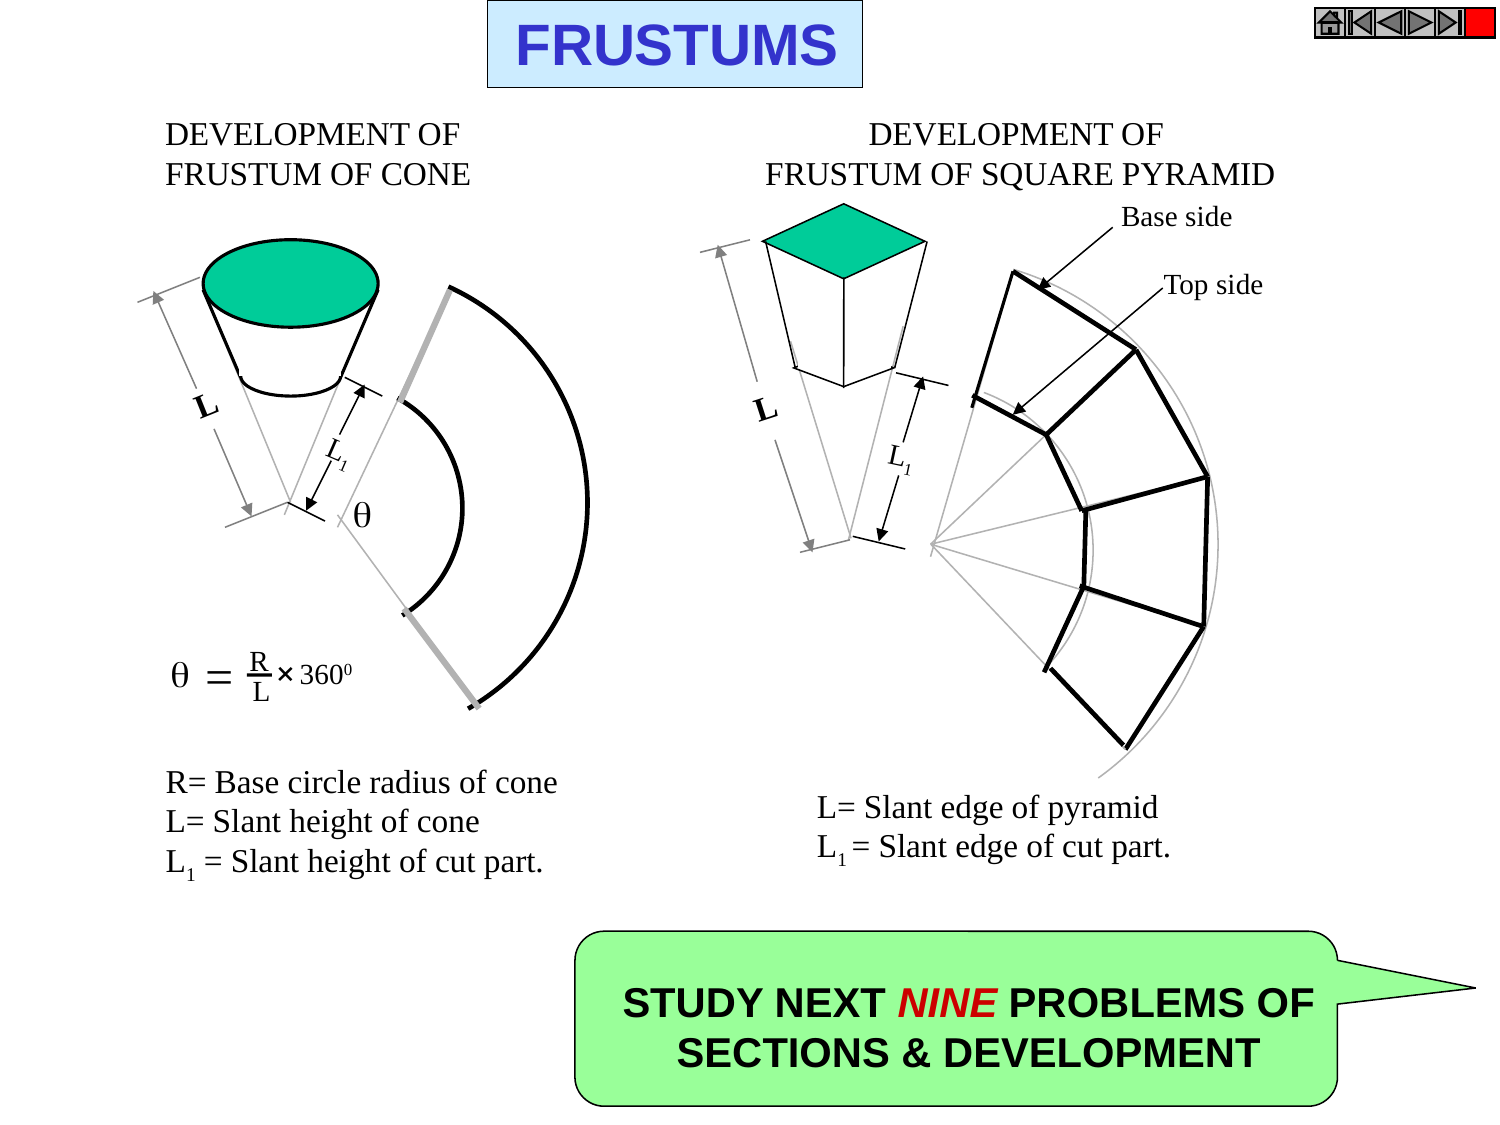

FRUSTUMS

DEVELOPMENT OF
FRUSTUM OF CONE
DEVELOPMENT OF
FRUSTUM OF SQUARE PYRAMID
Base side

L

Top side

L

L1

L1

θ

R
+
3600
L

=
θ

R= Base circle radius of cone
L= Slant height of cone
L1 = Slant height of cut part.
L= Slant edge of pyramid
L1 = Slant edge of cut part.

STUDY NEXT NINE PROBLEMS OF SECTIONS & DEVELOPMENT